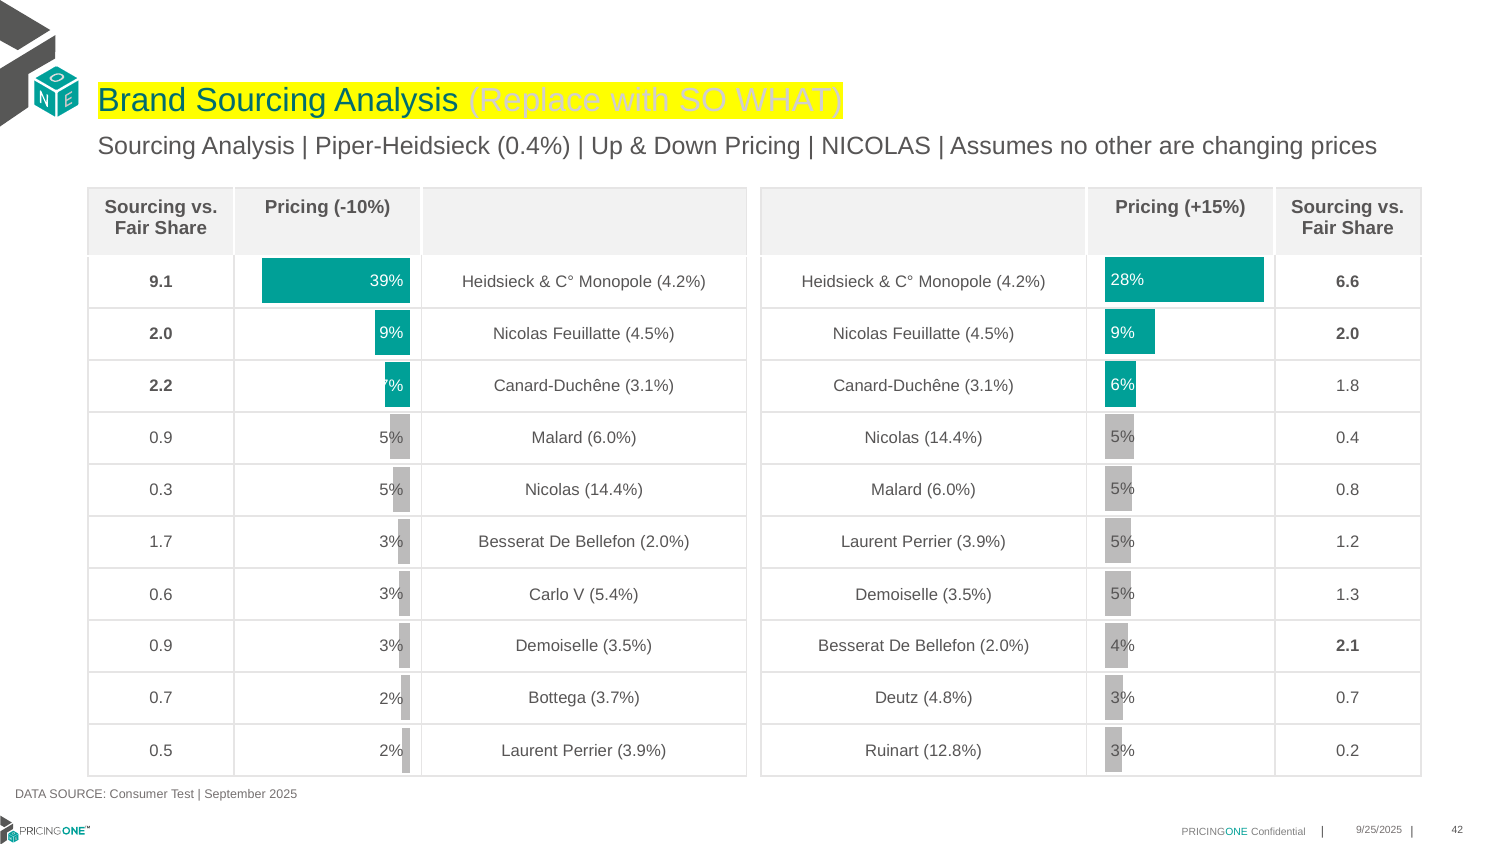

# Brand Sourcing Analysis (Replace with SO WHAT)
Sourcing Analysis | Piper-Heidsieck (0.4%) | Up & Down Pricing | NICOLAS | Assumes no other are changing prices
| Sourcing vs. Fair Share | Pricing (-10%) |  |
| --- | --- | --- |
| 9.1 |  | Heidsieck & C° Monopole (4.2%) |
| 2.0 |  | Nicolas Feuillatte (4.5%) |
| 2.2 |  | Canard-Duchêne (3.1%) |
| 0.9 |  | Malard (6.0%) |
| 0.3 |  | Nicolas (14.4%) |
| 1.7 |  | Besserat De Bellefon (2.0%) |
| 0.6 |  | Carlo V (5.4%) |
| 0.9 |  | Demoiselle (3.5%) |
| 0.7 |  | Bottega (3.7%) |
| 0.5 |  | Laurent Perrier (3.9%) |
|  | Pricing (+15%) | Sourcing vs. Fair Share |
| --- | --- | --- |
| Heidsieck & C° Monopole (4.2%) |  | 6.6 |
| Nicolas Feuillatte (4.5%) |  | 2.0 |
| Canard-Duchêne (3.1%) |  | 1.8 |
| Nicolas (14.4%) |  | 0.4 |
| Malard (6.0%) |  | 0.8 |
| Laurent Perrier (3.9%) |  | 1.2 |
| Demoiselle (3.5%) |  | 1.3 |
| Besserat De Bellefon (2.0%) |  | 2.1 |
| Deutz (4.8%) |  | 0.7 |
| Ruinart (12.8%) |  | 0.2 |

### Chart

| Category | Piper-Heidsieck (0.4%) |
|---|---|
| Heidsieck & C° Monopole (4.2%) | 0.2813307069717131 |
| Nicolas Feuillatte (4.5%) | 0.089143440353485 |
| Canard-Duchêne (3.1%) | 0.05572208229586669 |
| Nicolas (14.4%) | 0.05101679643360735 |
| Malard (6.0%) | 0.04788313502488041 |
| Laurent Perrier (3.9%) | 0.04677906691325169 |
| Demoiselle (3.5%) | 0.04609276279072741 |
| Besserat De Bellefon (2.0%) | 0.04155072745230142 |
| Deutz (4.8%) | 0.032298125979856006 |
| Ruinart (12.8%) | 0.03019730800302795 |

### Chart

| Category | Piper-Heidsieck (0.4%) |
|---|---|
| Heidsieck & C° Monopole (4.2%) | 0.38787718451765346 |
| Nicolas Feuillatte (4.5%) | 0.0916320326961087 |
| Canard-Duchêne (3.1%) | 0.06689144115727799 |
| Malard (6.0%) | 0.05201913361340489 |
| Nicolas (14.4%) | 0.046009351232312916 |
| Besserat De Bellefon (2.0%) | 0.03318679200984113 |
| Carlo V (5.4%) | 0.030742418473036107 |
| Demoiselle (3.5%) | 0.030740553126430613 |
| Bottega (3.7%) | 0.02413600436665301 |
| Laurent Perrier (3.9%) | 0.020754482308936593 |
DATA SOURCE: Consumer Test | September 2025

9/25/2025
42